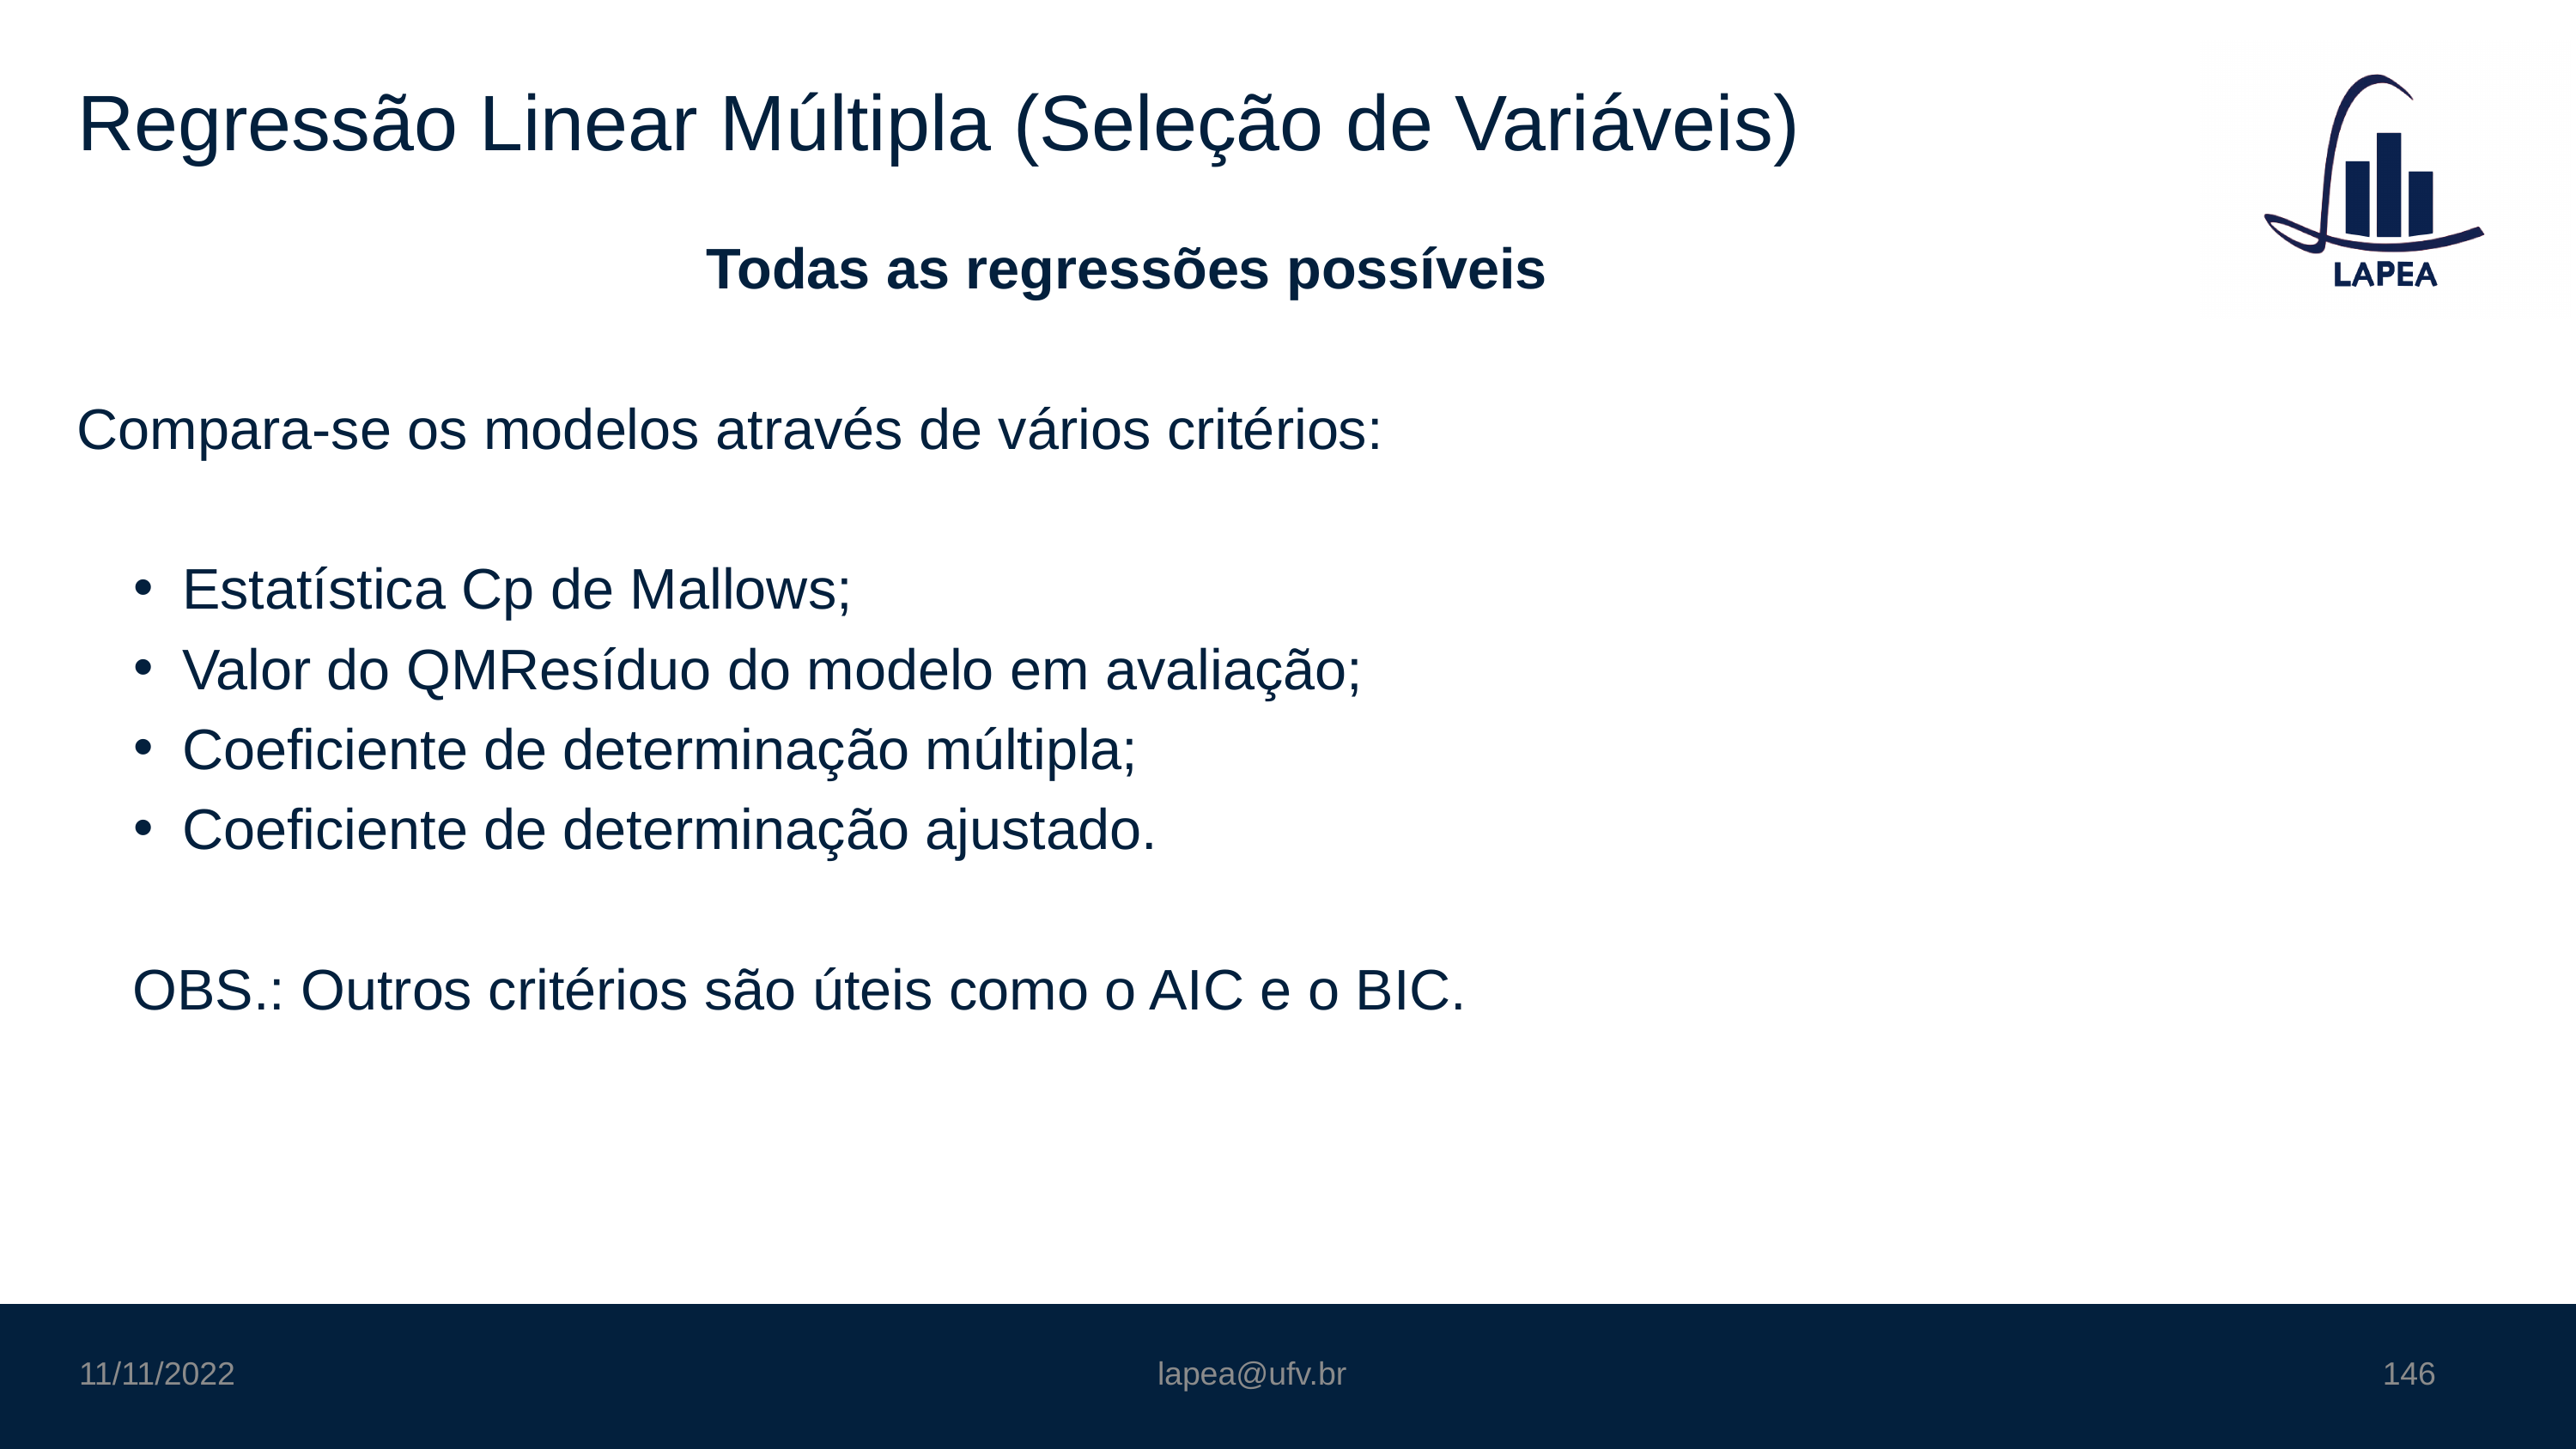

# Regressão Linear Múltipla (Seleção de Variáveis)
Todas as regressões possíveis

Compara-se os modelos através de vários critérios:

Estatística Cp de Mallows;
Valor do QMResíduo do modelo em avaliação;
Coeficiente de determinação múltipla;
Coeficiente de determinação ajustado.

OBS.: Outros critérios são úteis como o AIC e o BIC.
11/11/2022
lapea@ufv.br
146